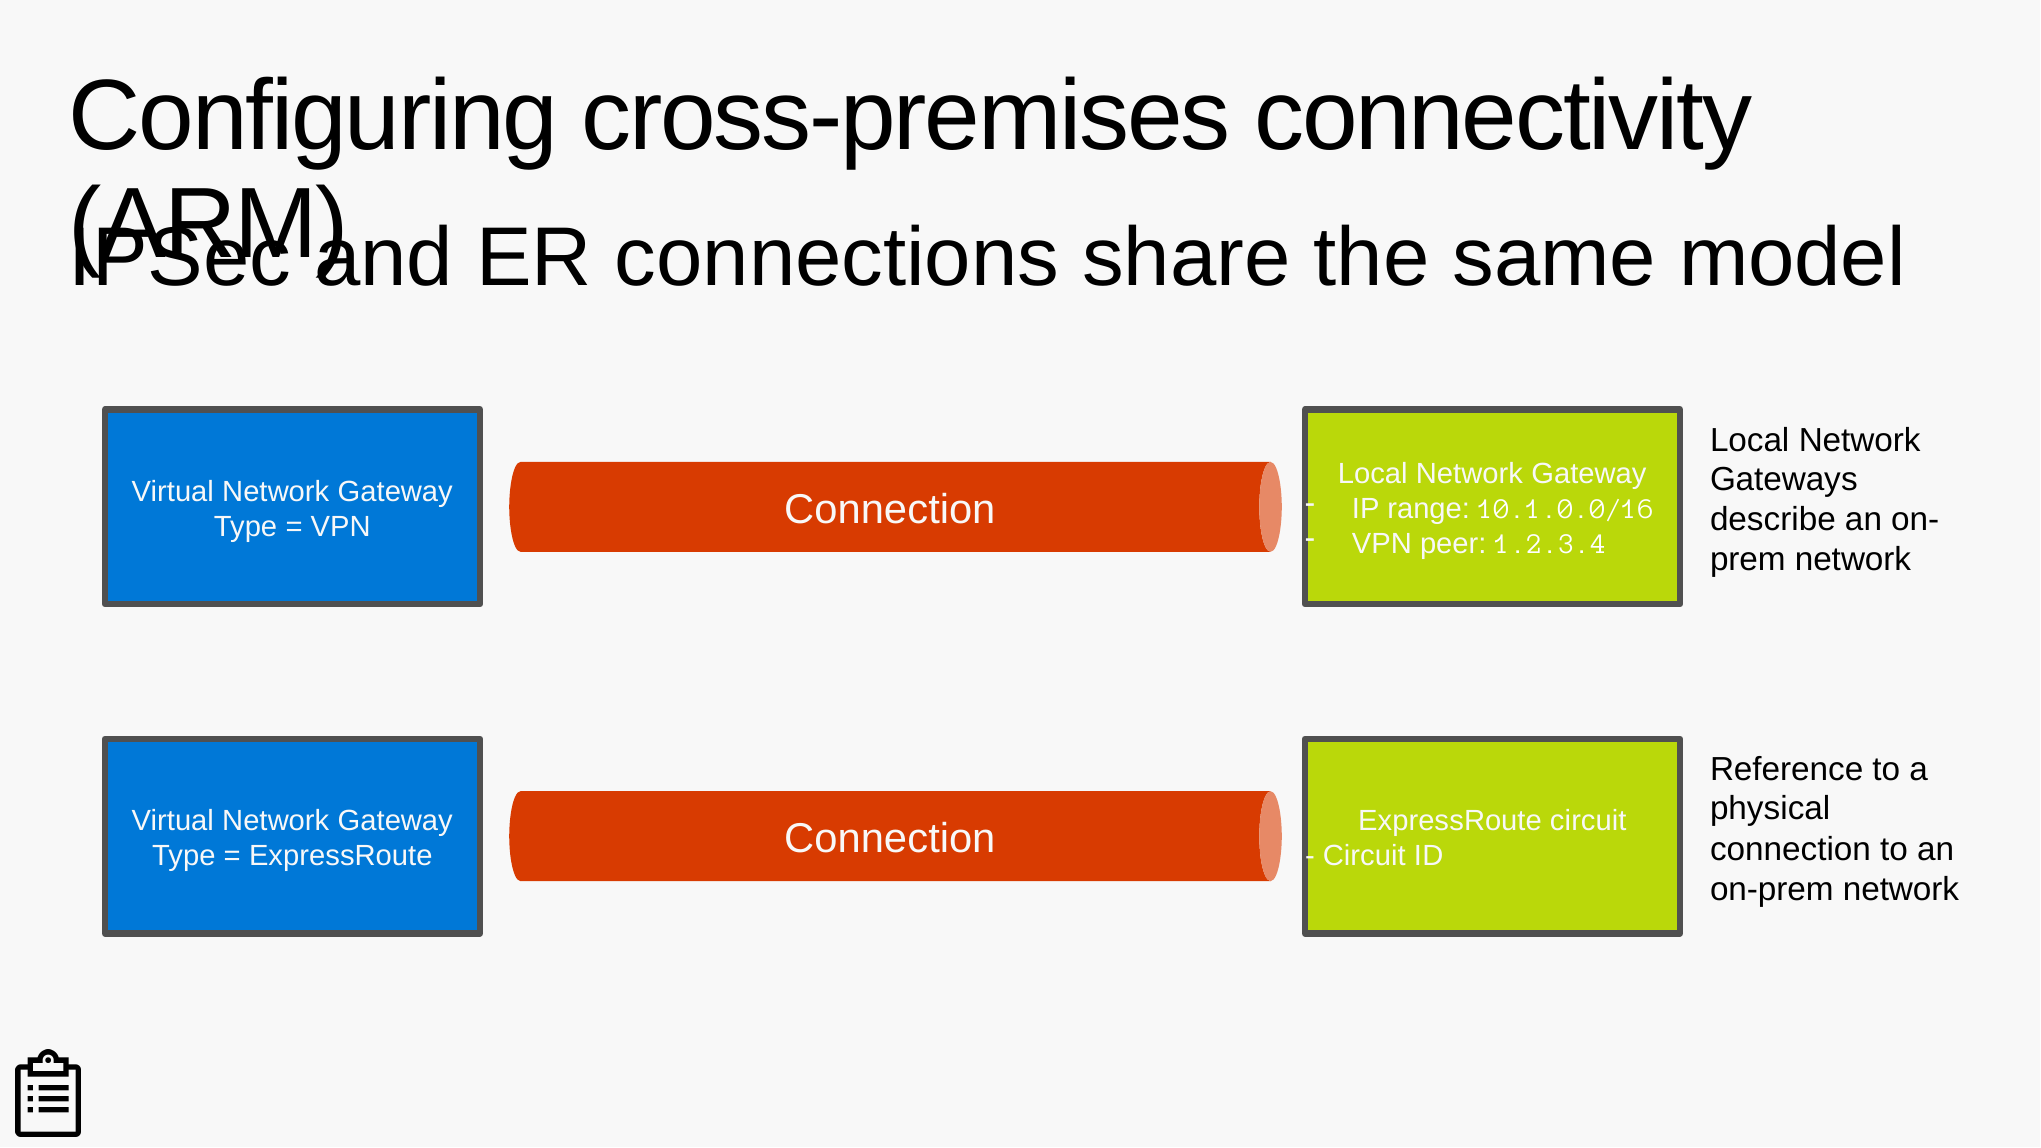

# Configuring cross-premises connectivity (ARM)
Connection
IPSec and ER connections share the same model
Local Network Gateways describe an on-prem network

Virtual Network Gateway
Type = VPN
Local Network Gateway
IP range: 10.1.0.0/16
VPN peer: 1.2.3.4
Connection
Reference to a physical connection to an on-prem network

Virtual Network Gateway
Type = ExpressRoute
ExpressRoute circuit
- Circuit ID